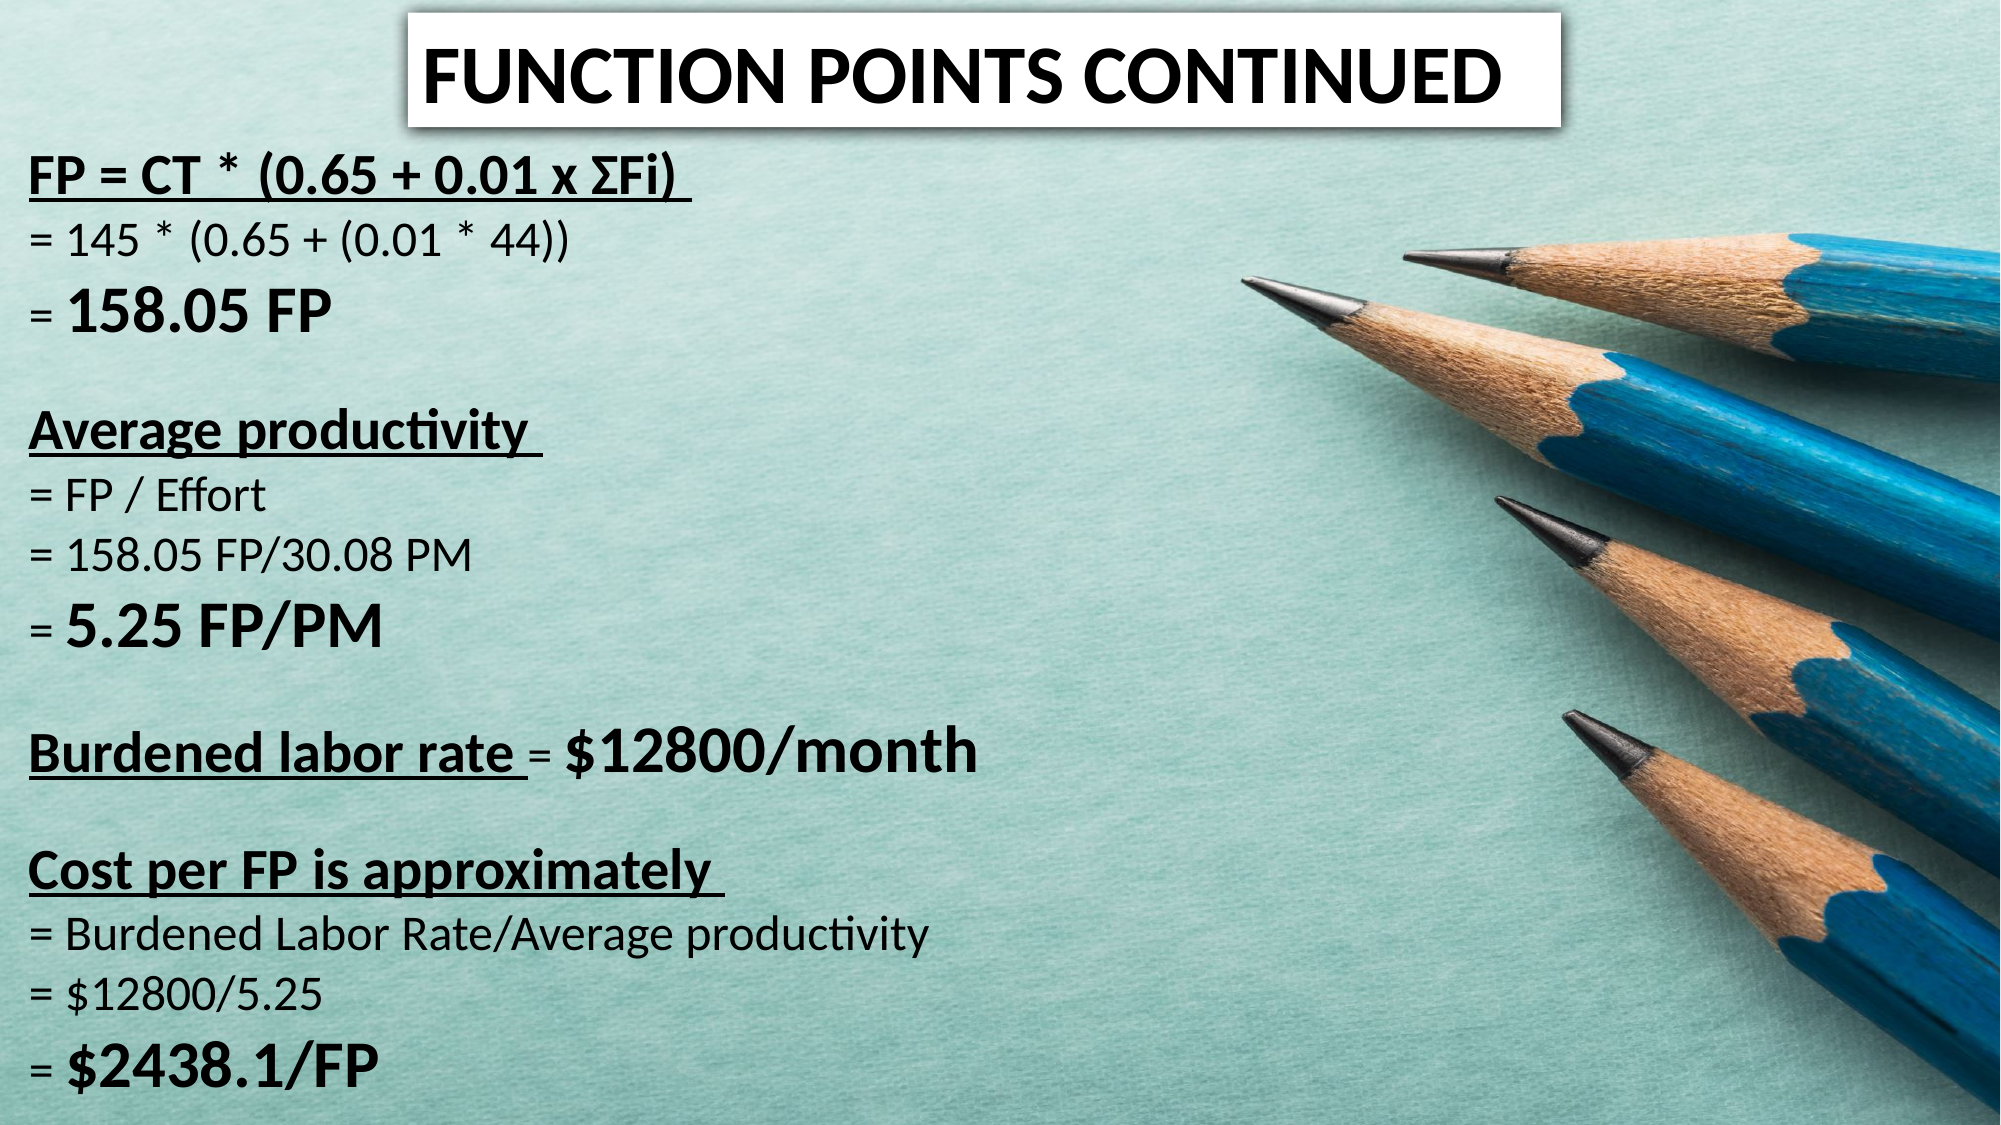

FUNCTION POINTS CONTINUED
FP = CT * (0.65 + 0.01 x ΣFi)
= 145 * (0.65 + (0.01 * 44))
= 158.05 FP

Average productivity
= FP / Effort
= 158.05 FP/30.08 PM
= 5.25 FP/PM

Burdened labor rate = $12800/month

Cost per FP is approximately
= Burdened Labor Rate/Average productivity
= $12800/5.25
= $2438.1/FP